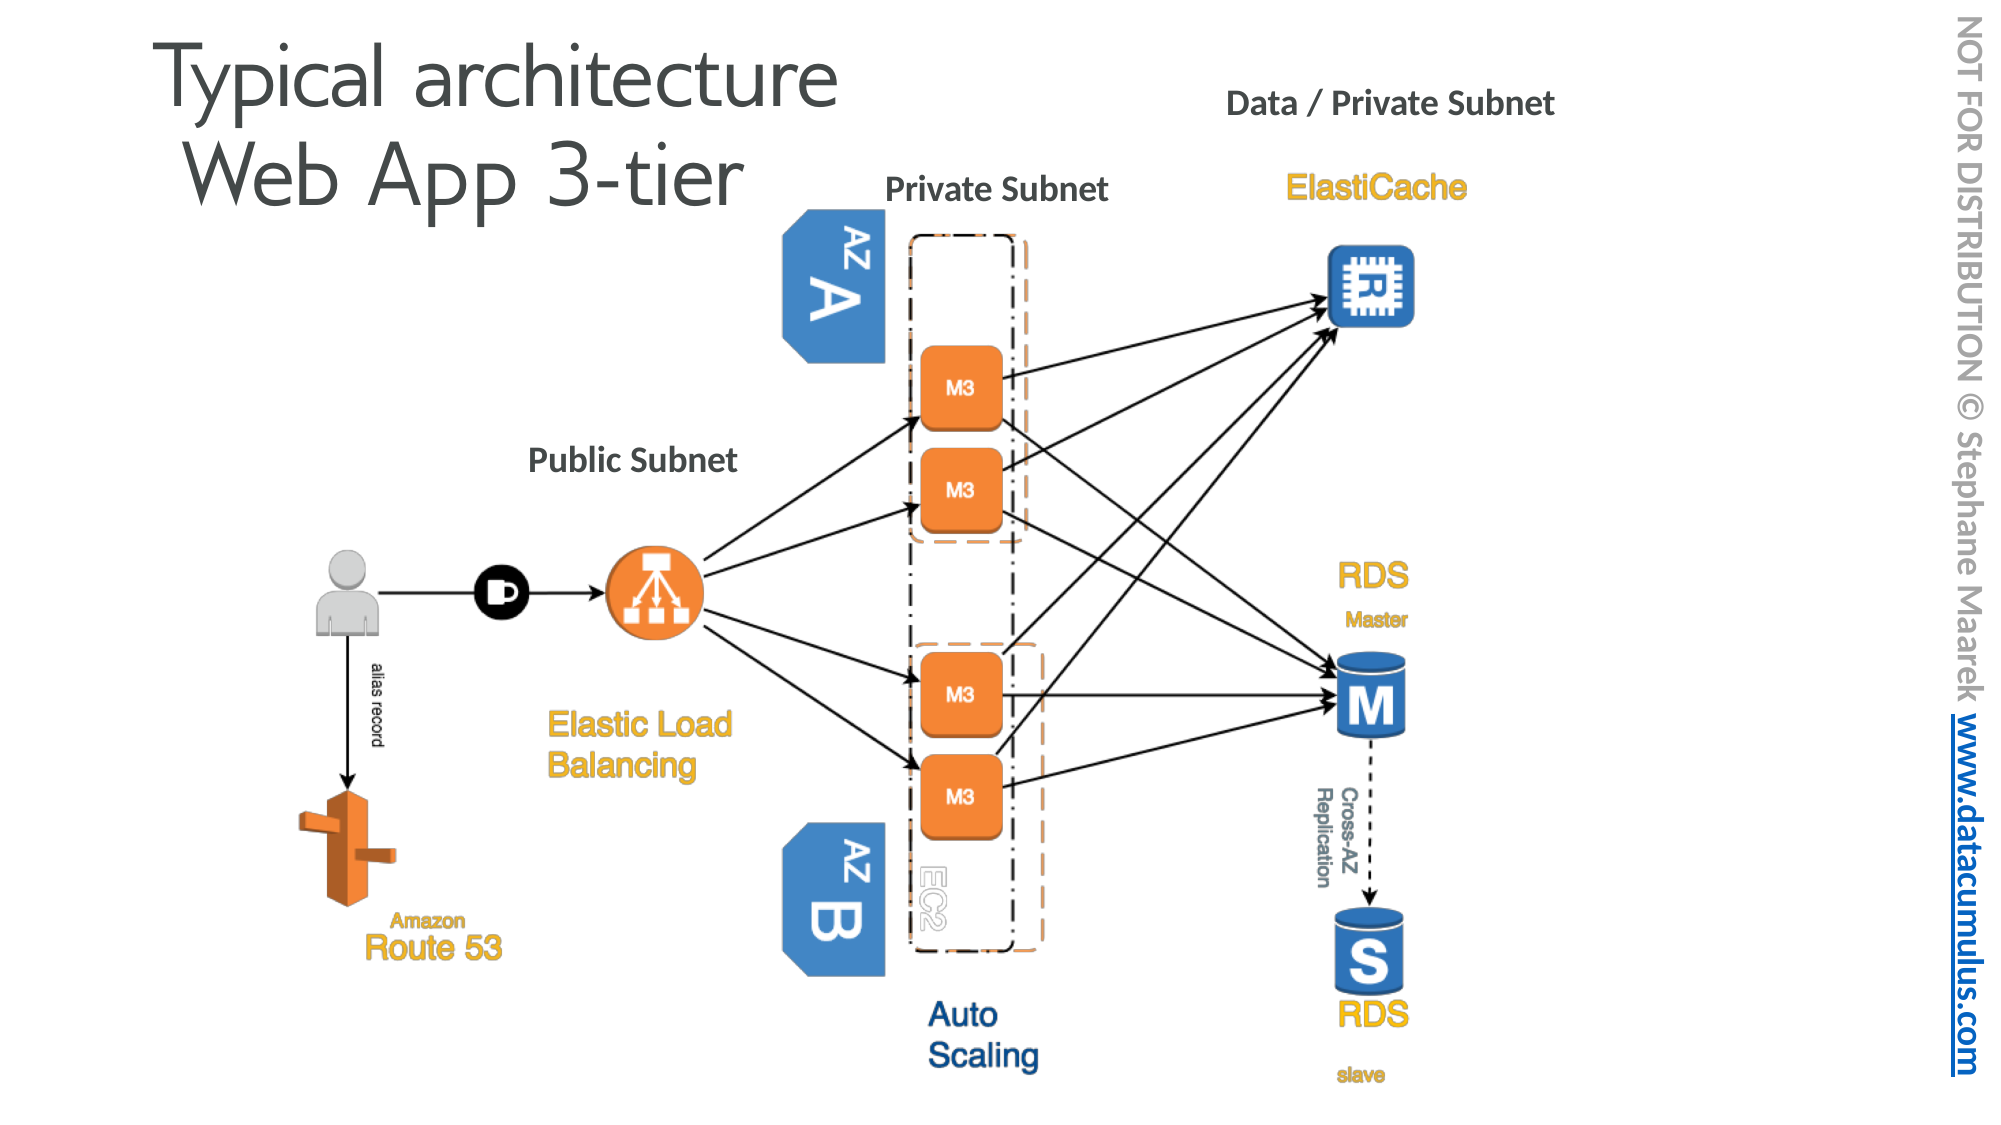

Typical architecture  Web App 3-tier
NOT FOR DISTRIBUTION © Stephane Maarek www.datacumulus.com
Data / Private Subnet
Private Subnet

Public Subnet
© Stephane Maarek